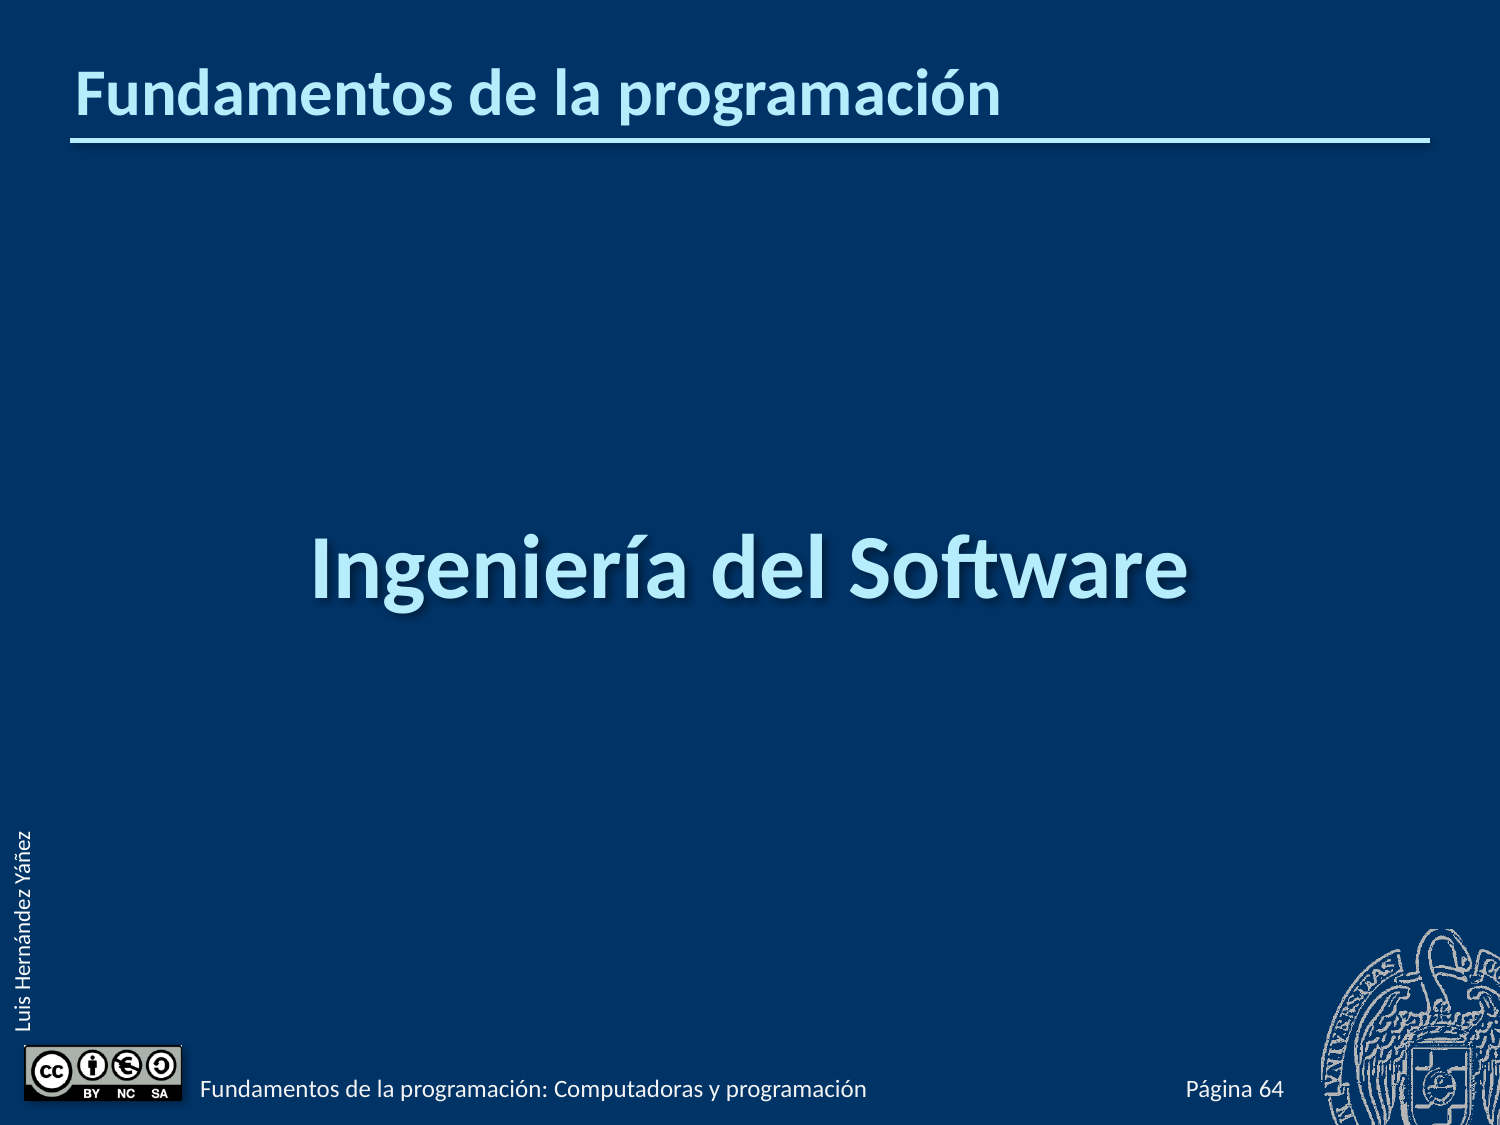

# Fundamentos de la programación
Ingeniería del Software
Fundamentos de la programación: Computadoras y programación
Página 64